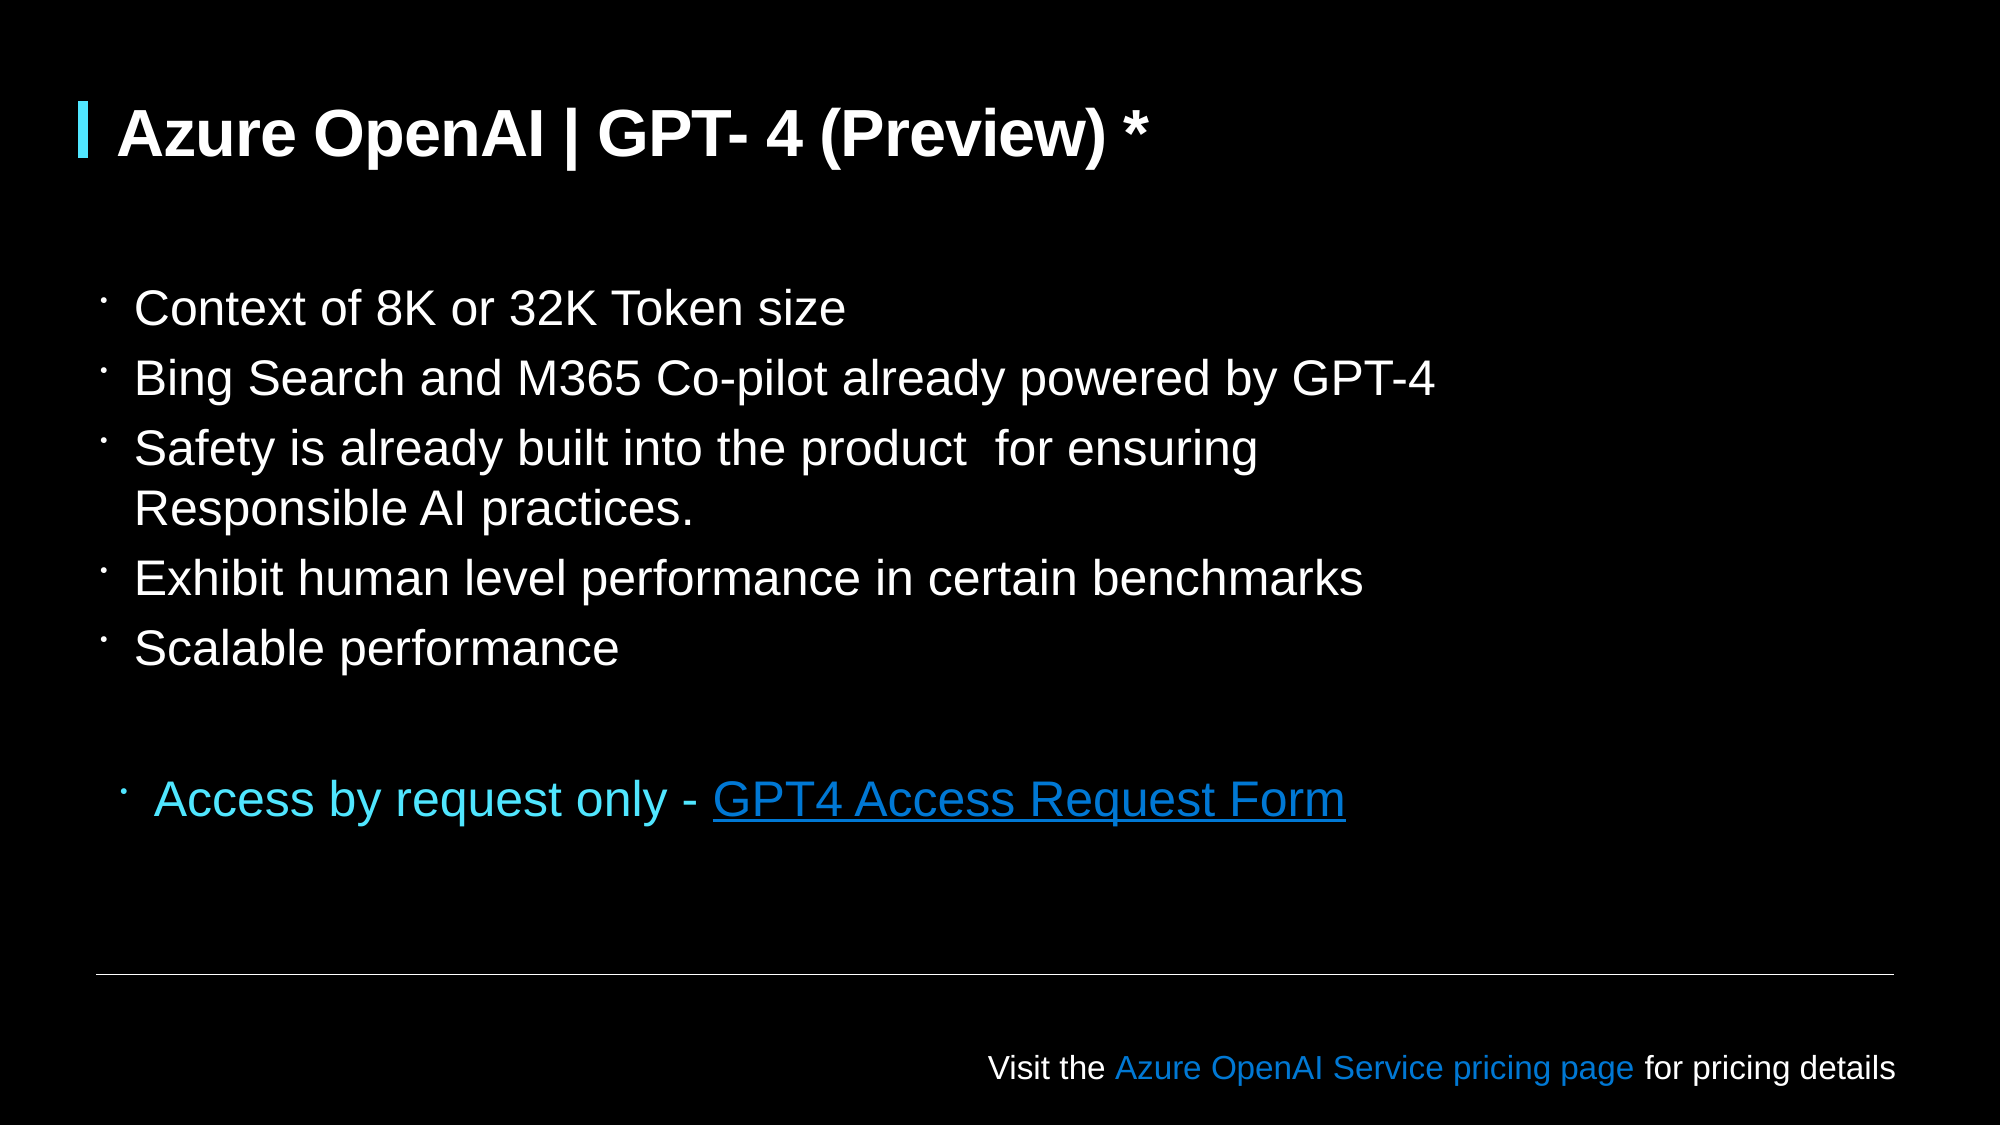

Azure OpenAI | GPT- 4 (Preview) *
Context of 8K or 32K Token size
Bing Search and M365 Co-pilot already powered by GPT-4
Safety is already built into the product  for ensuring Responsible AI practices.
Exhibit human level performance in certain benchmarks
Scalable performance

Access by request only - GPT4 Access Request Form
Visit the Azure OpenAI Service pricing page for pricing details